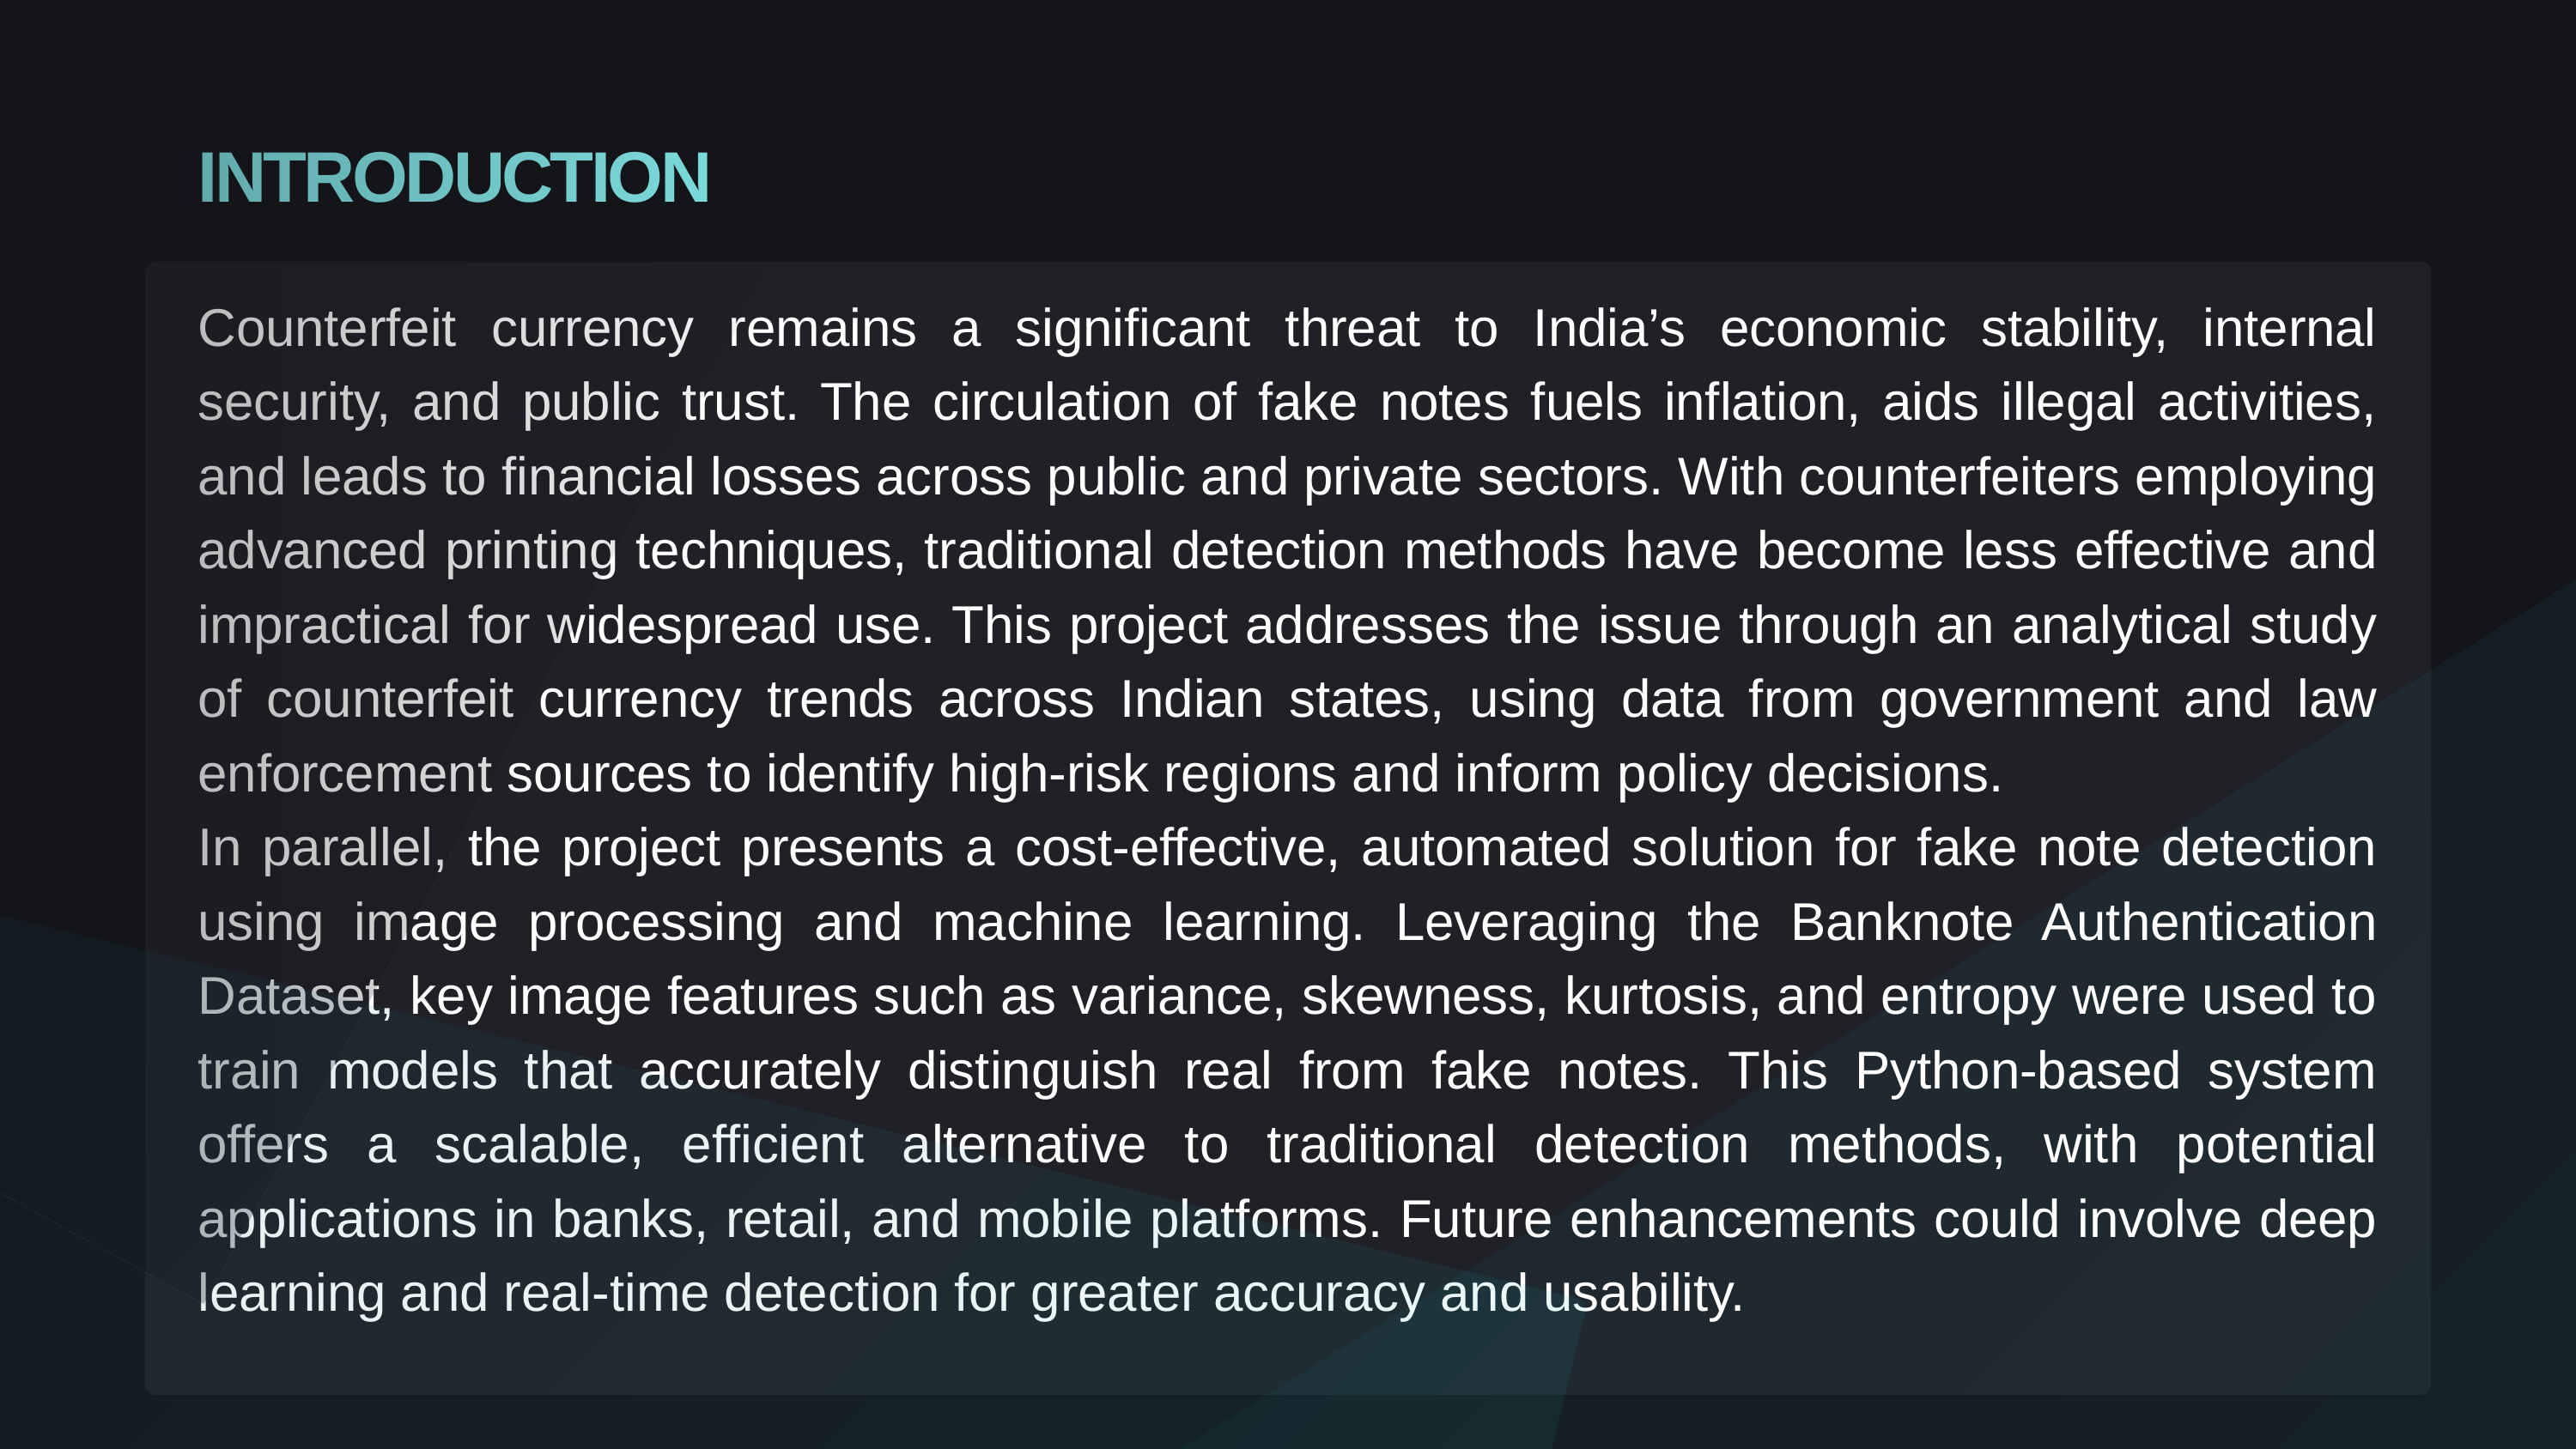

INTRODUCTION

Counterfeit currency remains a significant threat to India’s economic stability, internal security, and public trust. The circulation of fake notes fuels inflation, aids illegal activities, and leads to financial losses across public and private sectors. With counterfeiters employing advanced printing techniques, traditional detection methods have become less effective and impractical for widespread use. This project addresses the issue through an analytical study of counterfeit currency trends across Indian states, using data from government and law enforcement sources to identify high-risk regions and inform policy decisions.
In parallel, the project presents a cost-effective, automated solution for fake note detection using image processing and machine learning. Leveraging the Banknote Authentication Dataset, key image features such as variance, skewness, kurtosis, and entropy were used to train models that accurately distinguish real from fake notes. This Python-based system offers a scalable, efficient alternative to traditional detection methods, with potential applications in banks, retail, and mobile platforms. Future enhancements could involve deep learning and real-time detection for greater accuracy and usability.